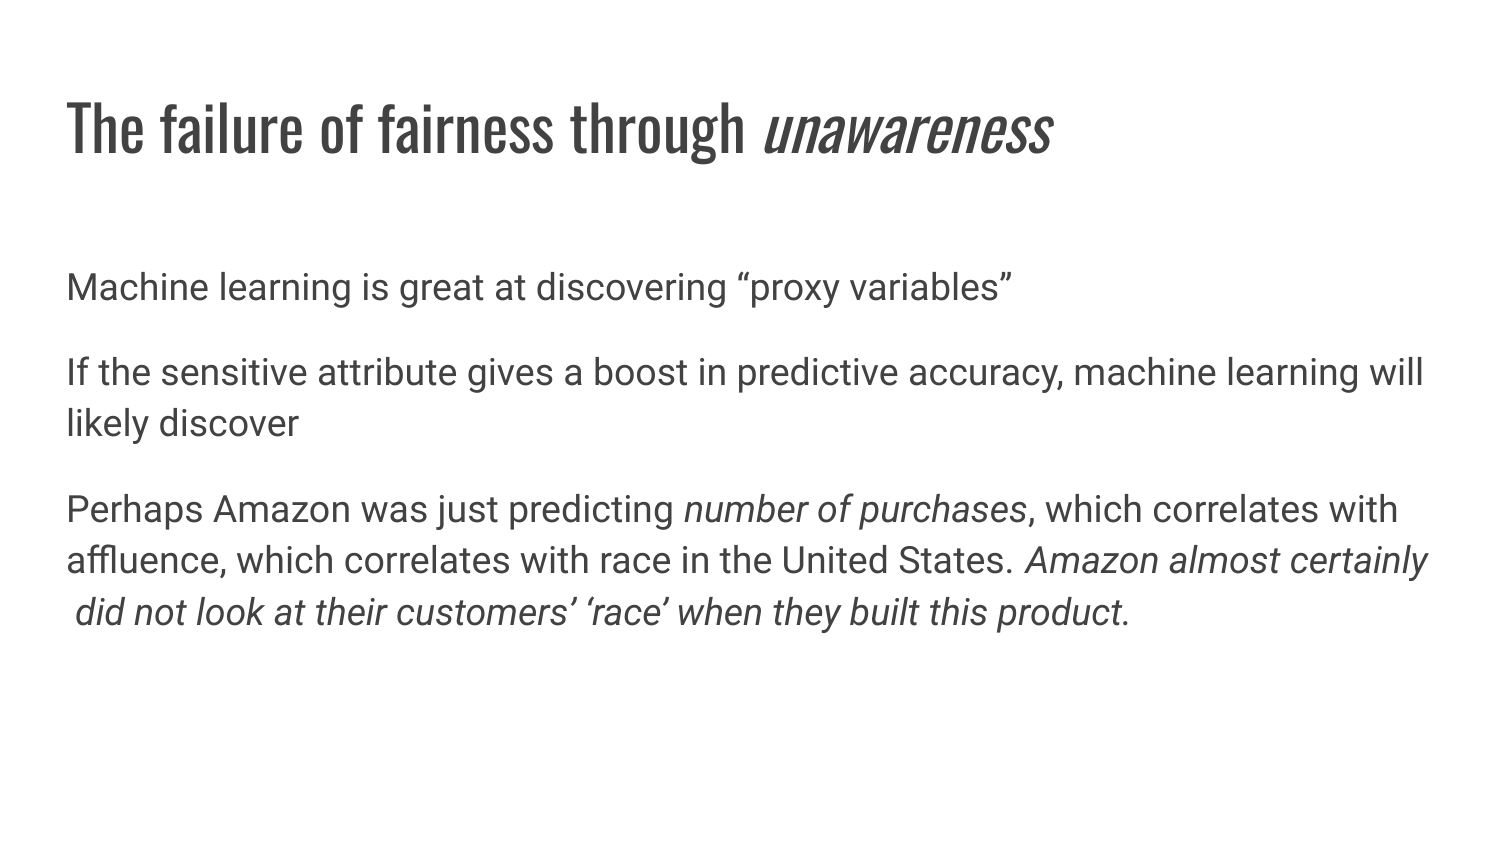

# The failure of fairness through unawareness
Machine learning is great at discovering “proxy variables”
If the sensitive attribute gives a boost in predictive accuracy, machine learning will likely discover
Perhaps Amazon was just predicting number of purchases, which correlates with affluence, which correlates with race in the United States. Amazon almost certainly  did not look at their customers’ ‘race’ when they built this product.